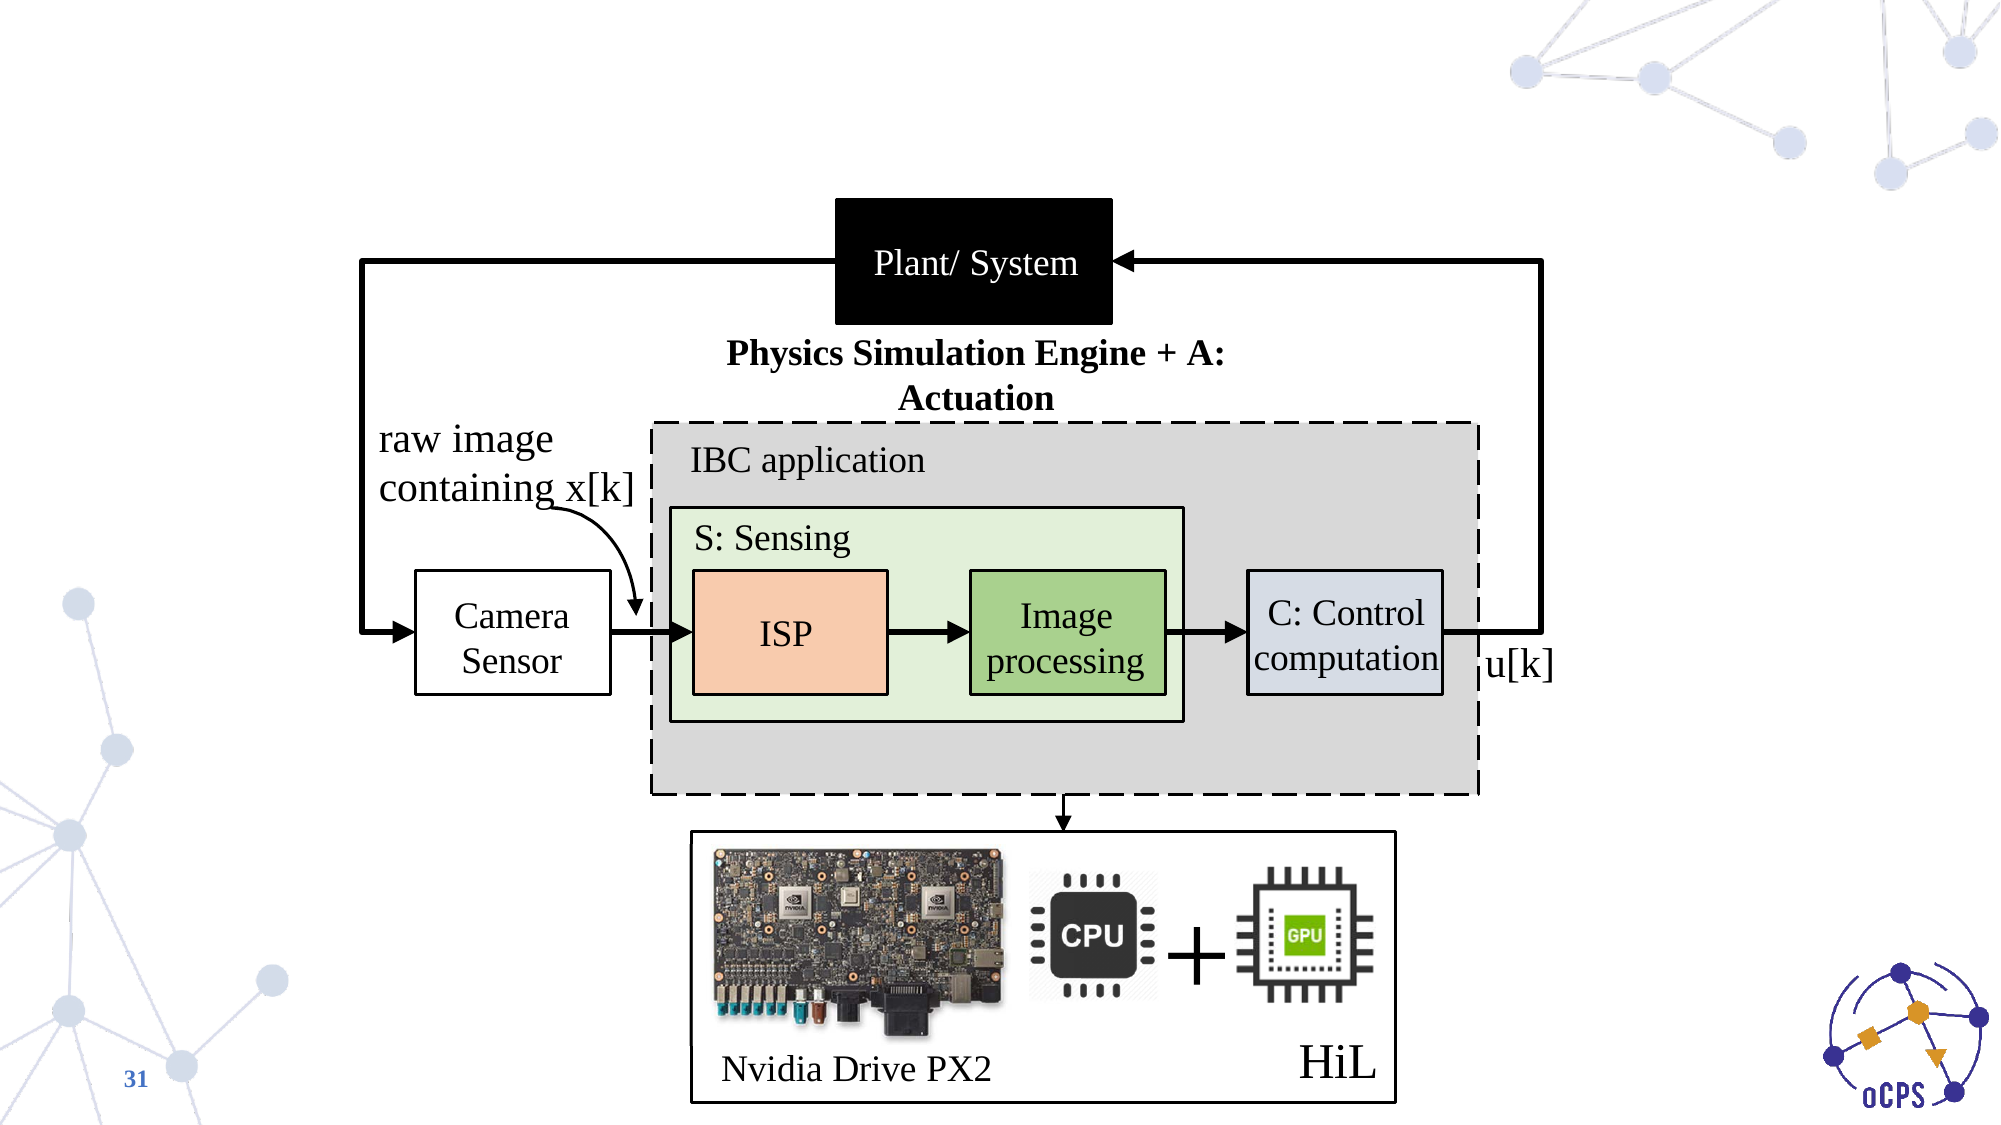

Plant/ System

Physics Simulation Engine + A: Actuation

raw image

IBC application
containing x[k]

S: Sensing

C: Control computation
Camera Sensor
Image processing

ISP

u[k]

+
HiL
Nvidia Drive PX2
31